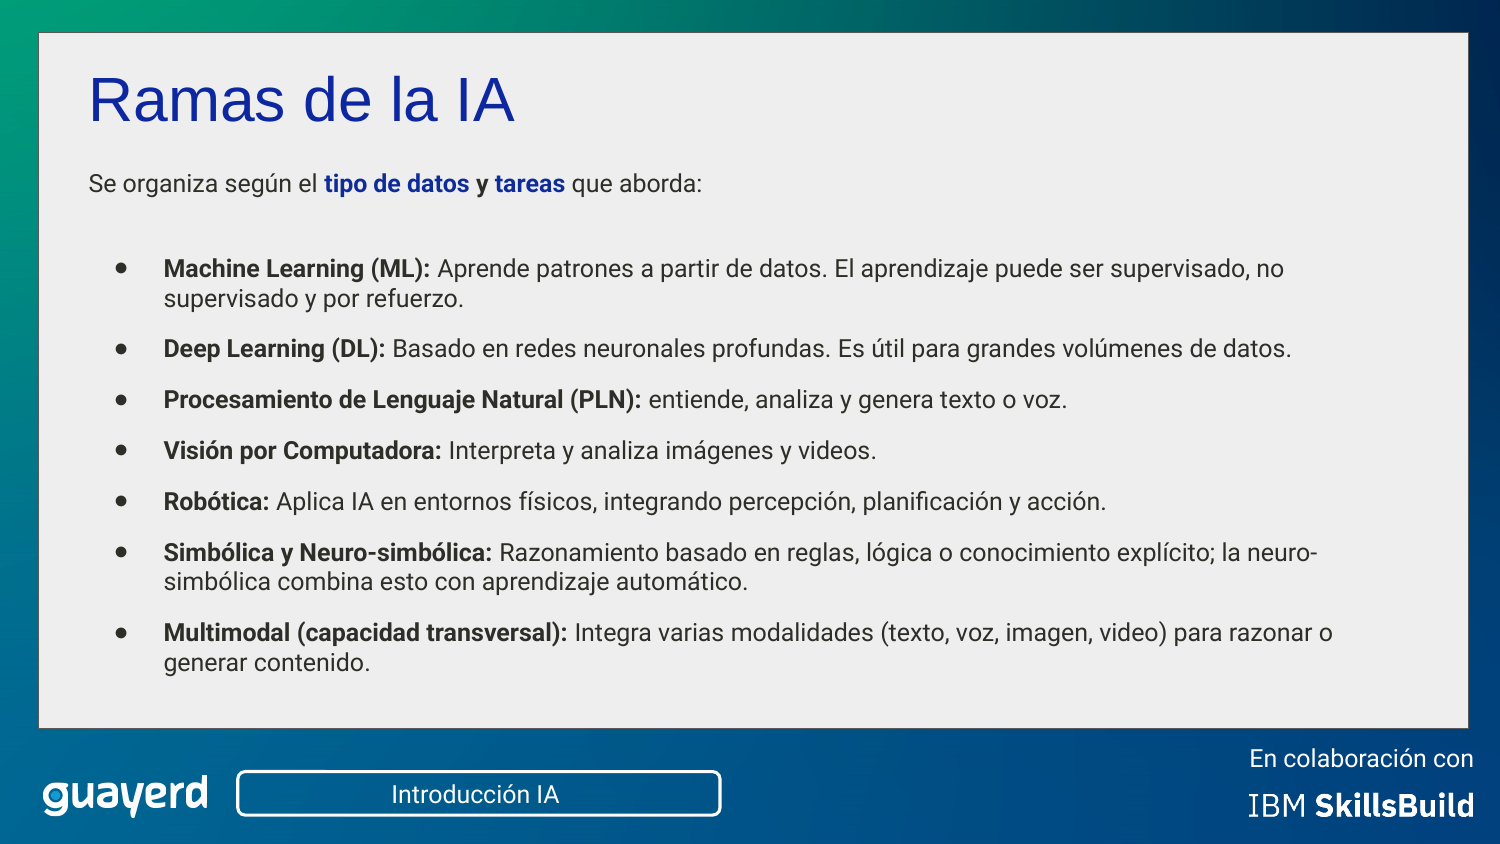

Ramas de la IA
Se organiza según el tipo de datos y tareas que aborda:

Machine Learning (ML): Aprende patrones a partir de datos. El aprendizaje puede ser supervisado, no supervisado y por refuerzo.
Deep Learning (DL): Basado en redes neuronales profundas. Es útil para grandes volúmenes de datos.
Procesamiento de Lenguaje Natural (PLN): entiende, analiza y genera texto o voz.
Visión por Computadora: Interpreta y analiza imágenes y videos.
Robótica: Aplica IA en entornos físicos, integrando percepción, planificación y acción.
Simbólica y Neuro-simbólica: Razonamiento basado en reglas, lógica o conocimiento explícito; la neuro-simbólica combina esto con aprendizaje automático.
Multimodal (capacidad transversal): Integra varias modalidades (texto, voz, imagen, video) para razonar o generar contenido.
Introducción IA